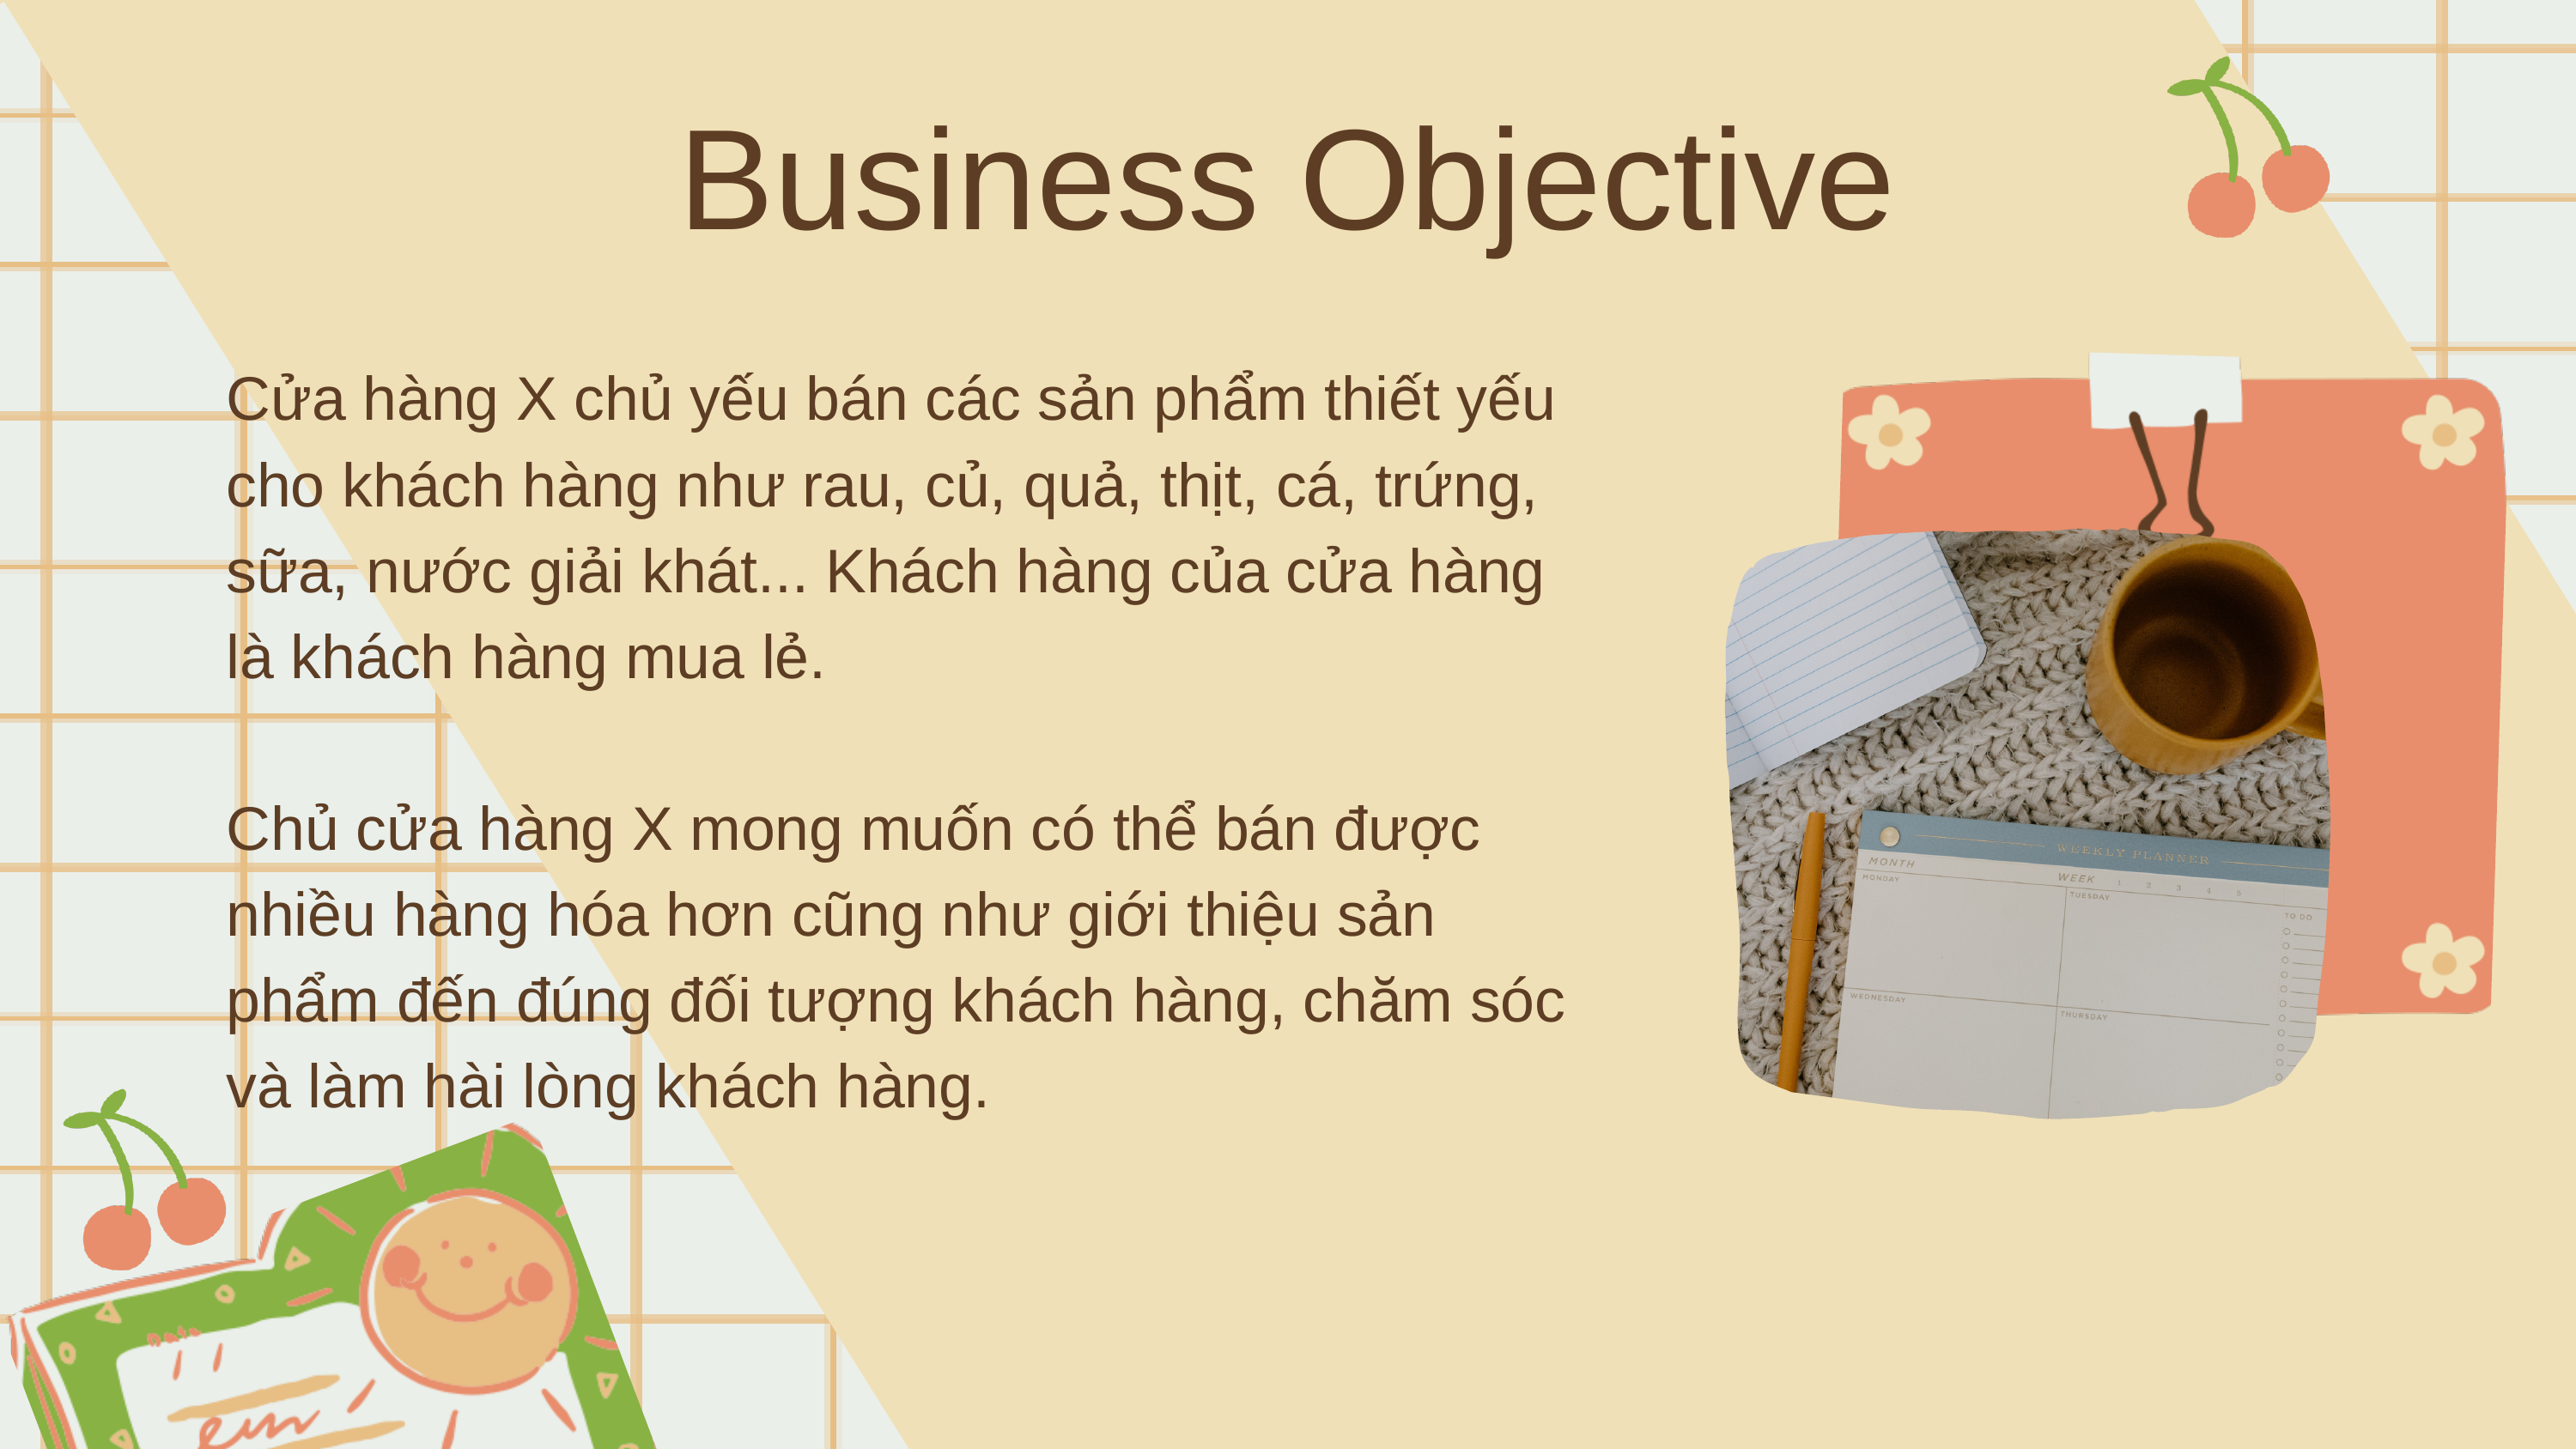

Business Objective

Cửa hàng X chủ yếu bán các sản phẩm thiết yếu cho khách hàng như rau, củ, quả, thịt, cá, trứng, sữa, nước giải khát... Khách hàng của cửa hàng là khách hàng mua lẻ.

Chủ cửa hàng X mong muốn có thể bán được nhiều hàng hóa hơn cũng như giới thiệu sản phẩm đến đúng đối tượng khách hàng, chăm sóc và làm hài lòng khách hàng.